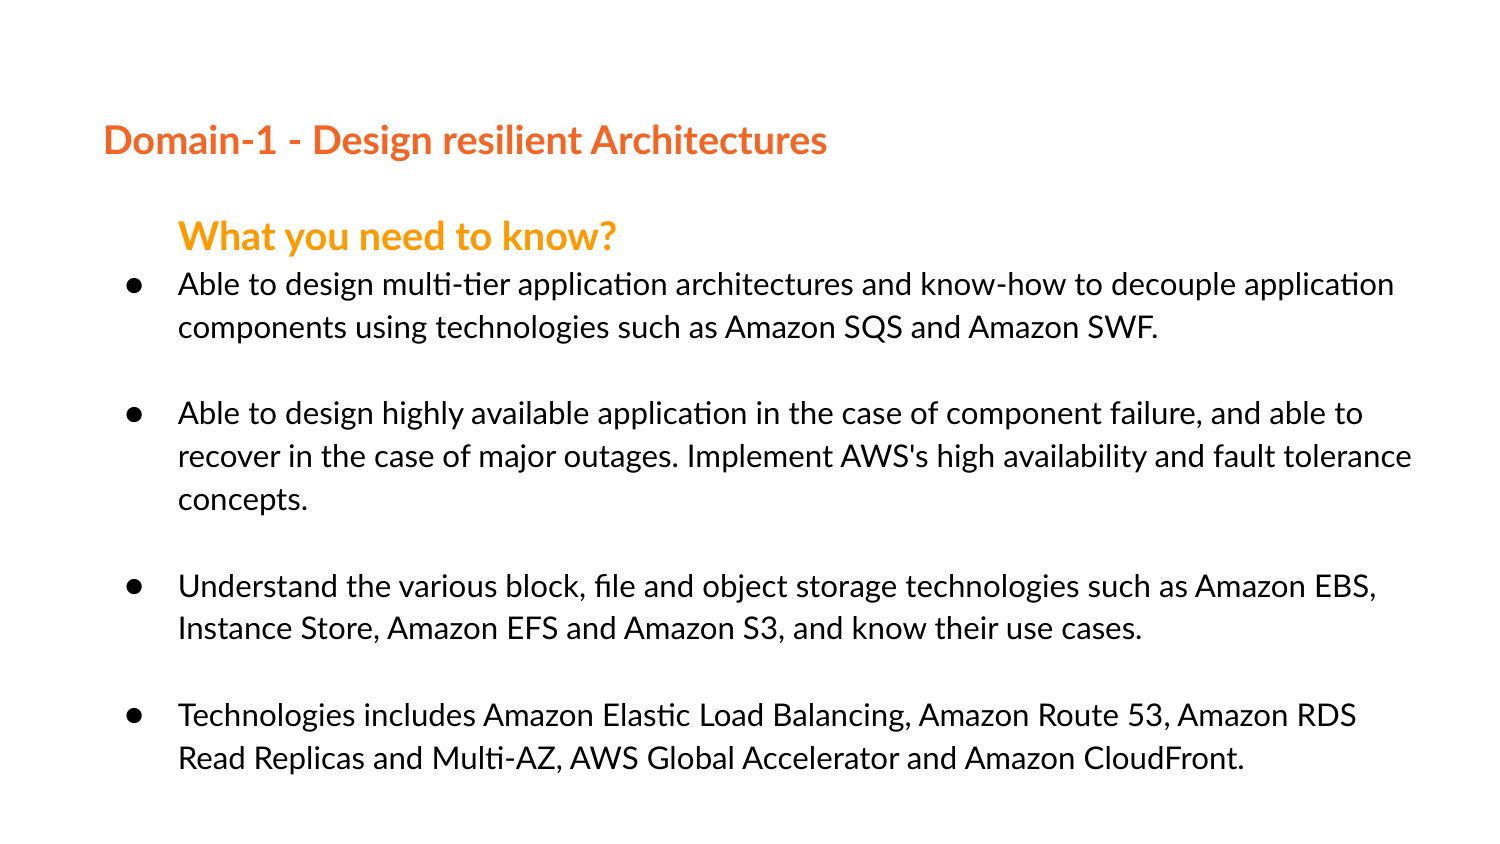

Domain-1 - Design resilient Architectures
What you need to know?
Able to design multi-tier application architectures and know-how to decouple application components using technologies such as Amazon SQS and Amazon SWF.

Able to design highly available application in the case of component failure, and able to recover in the case of major outages. Implement AWS's high availability and fault tolerance concepts.

Understand the various block, file and object storage technologies such as Amazon EBS, Instance Store, Amazon EFS and Amazon S3, and know their use cases.

Technologies includes Amazon Elastic Load Balancing, Amazon Route 53, Amazon RDS Read Replicas and Multi-AZ, AWS Global Accelerator and Amazon CloudFront.